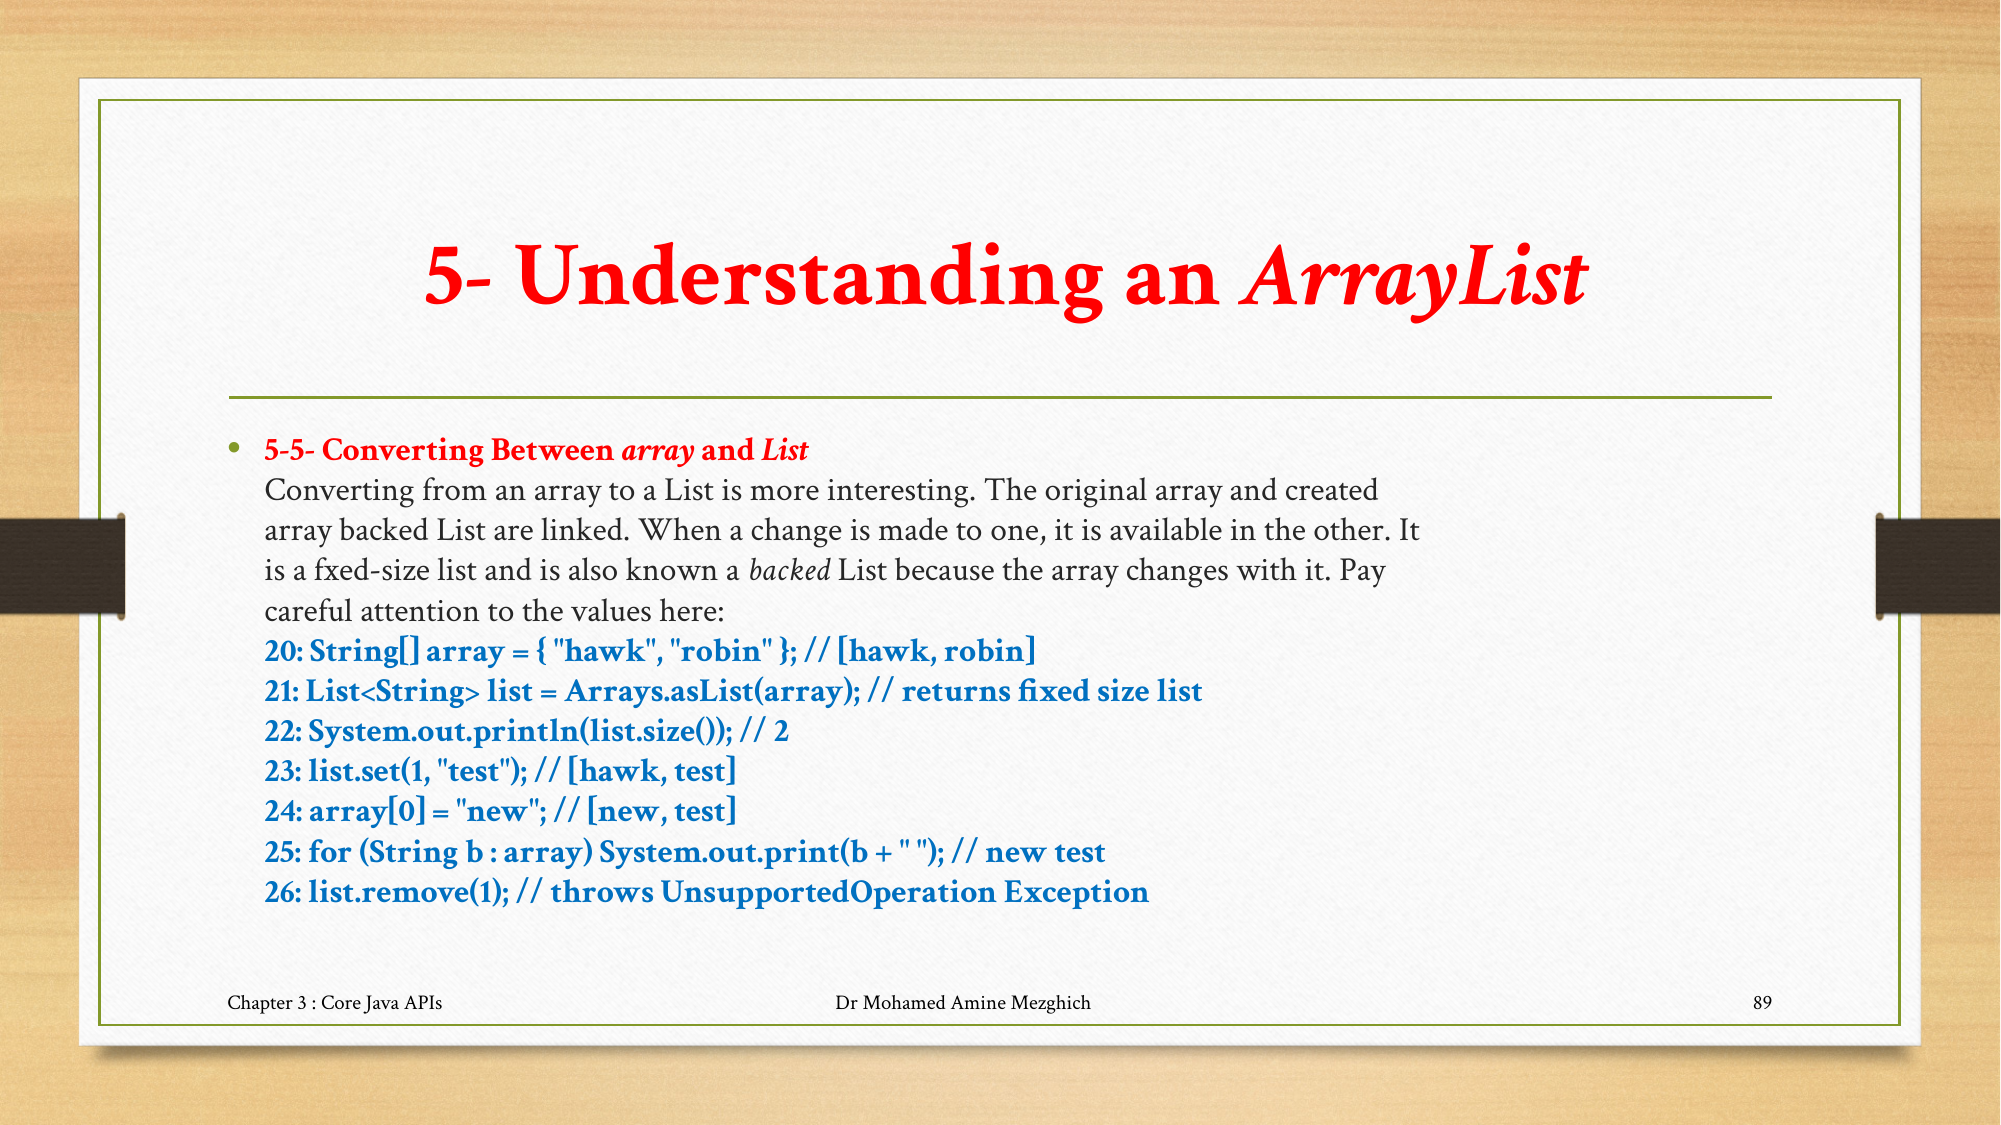

# 5- Understanding an ArrayList
5-5- Converting Between array and List
Converting from an array to a List is more interesting. The original array and created
array backed List are linked. When a change is made to one, it is available in the other. It
is a fxed-size list and is also known a backed List because the array changes with it. Pay
careful attention to the values here:
20: String[] array = { "hawk", "robin" }; // [hawk, robin]
21: List<String> list = Arrays.asList(array); // returns fixed size list
22: System.out.println(list.size()); // 2
23: list.set(1, "test"); // [hawk, test]
24: array[0] = "new"; // [new, test]
25: for (String b : array) System.out.print(b + " "); // new test
26: list.remove(1); // throws UnsupportedOperation Exception
Chapter 3 : Core Java APIs                                                                                   Dr Mohamed Amine Mezghich
89